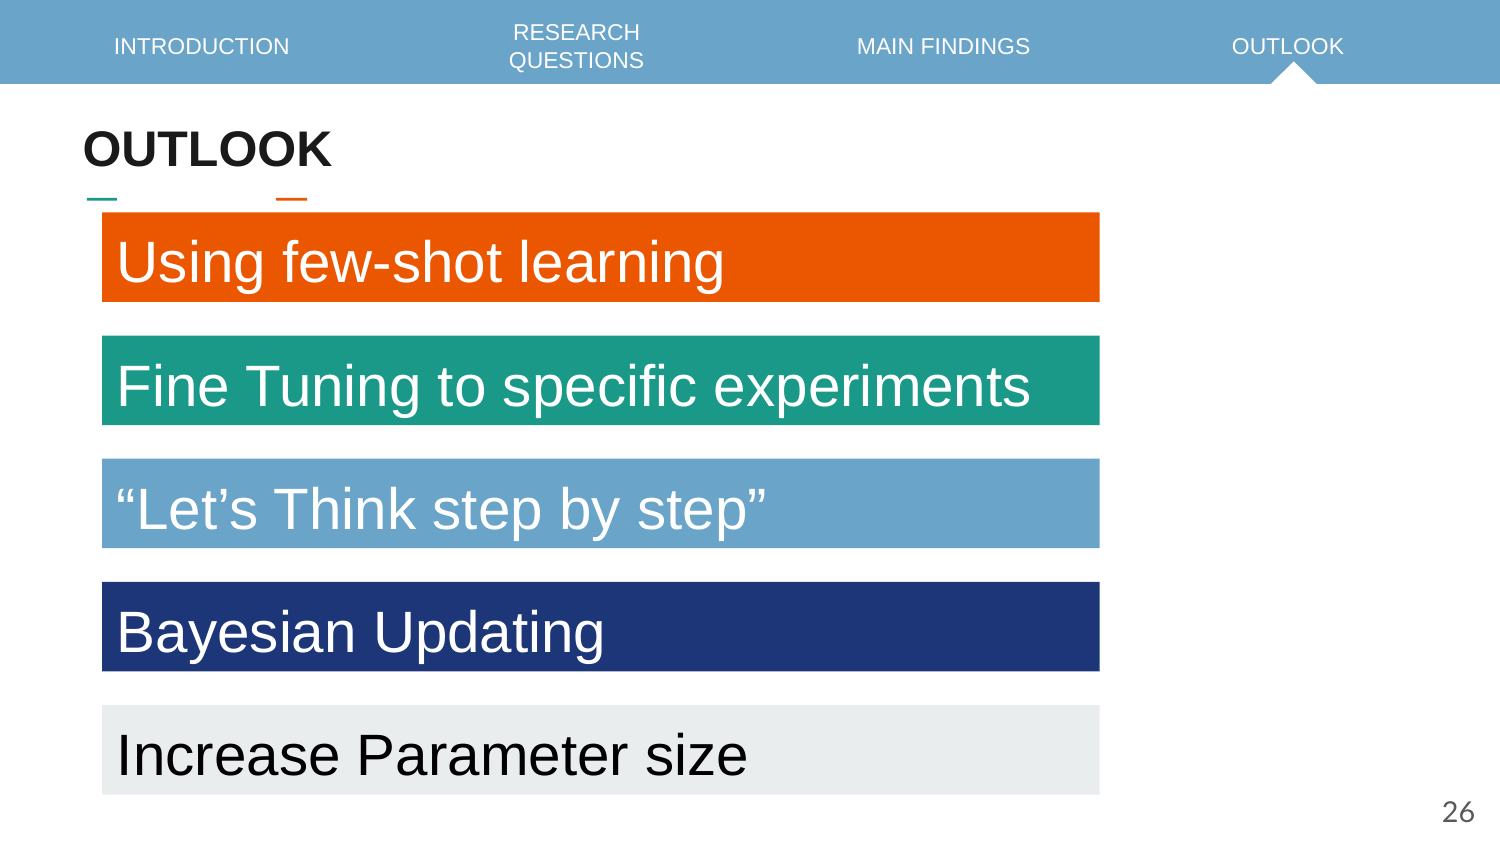

INTRODUCTION
RESEARCH QUESTIONS
MAIN FINDINGS
OUTLOOK

OUTLOOK

Using few-shot learning
Fine Tuning to specific experiments
“Let’s Think step by step”
Bayesian Updating
Increase Parameter size
26